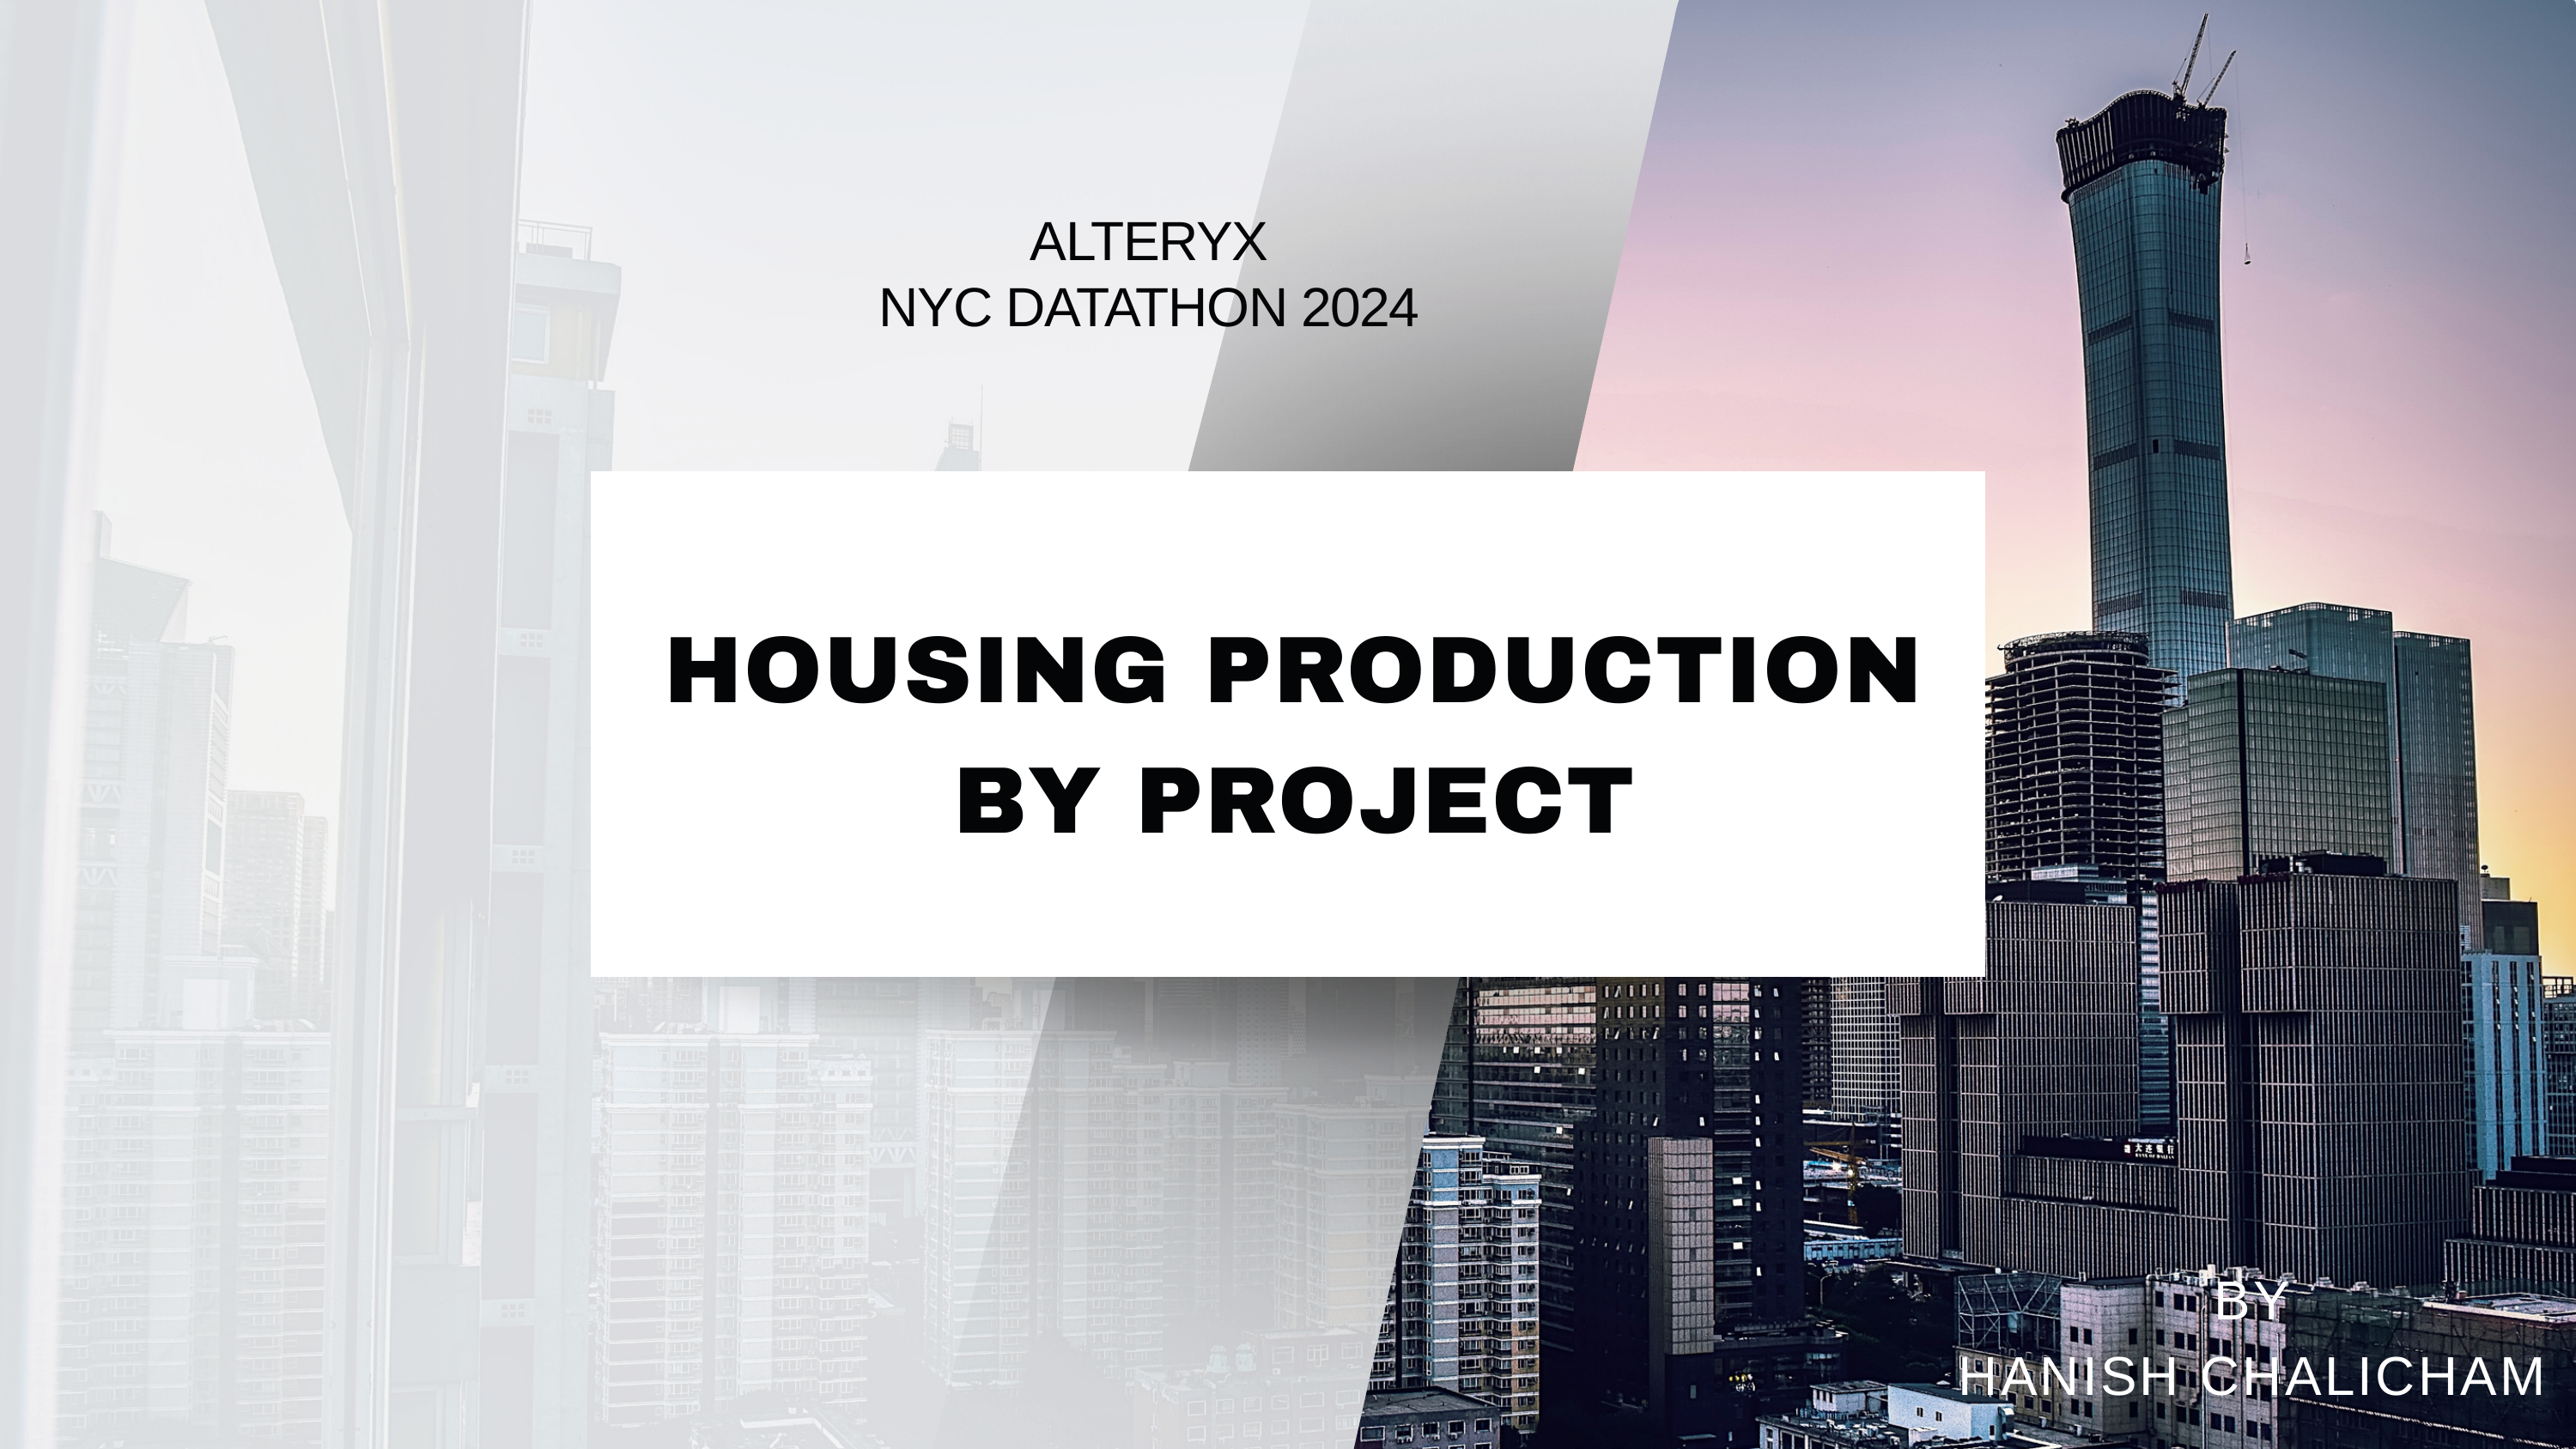

ALTERYX
NYC DATATHON 2024

HOUSING PRODUCTION BY PROJECT

BY
HANISH CHALICHAM